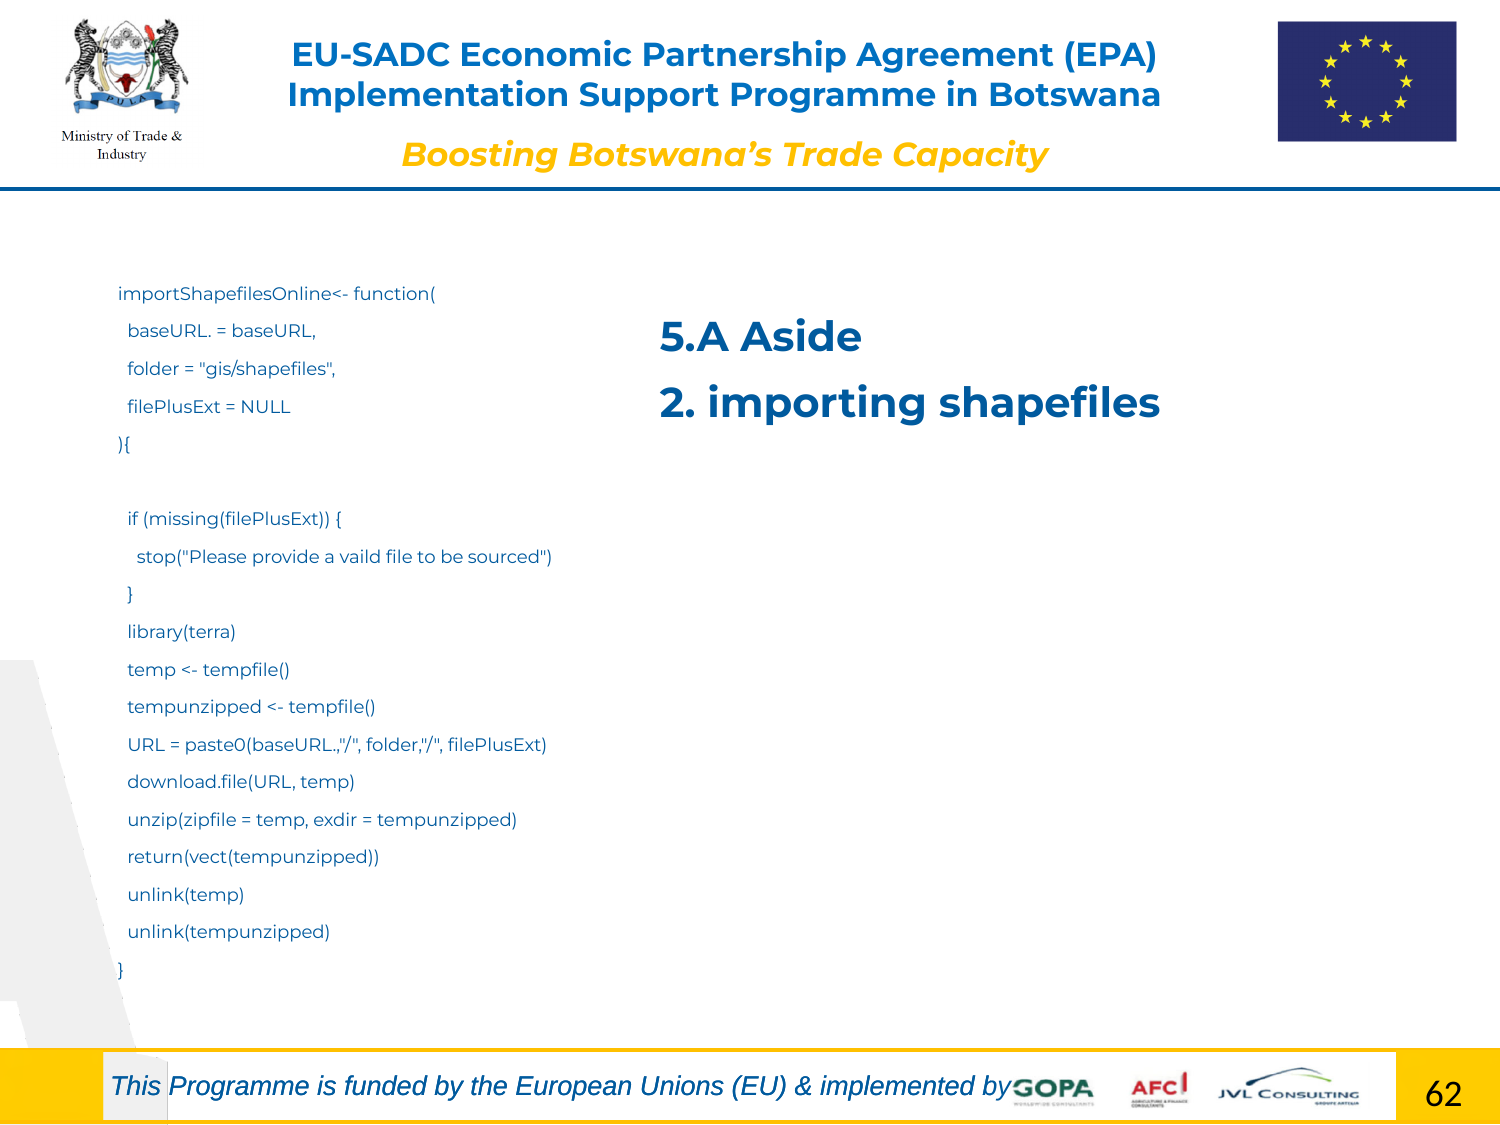

importShapefilesOnline<- function(
  baseURL. = baseURL,
  folder = "gis/shapefiles",
  filePlusExt = NULL
){

  if (missing(filePlusExt)) {
    stop("Please provide a vaild file to be sourced")
  }
  library(terra)
  temp <- tempfile()
  tempunzipped <- tempfile()
  URL = paste0(baseURL.,"/", folder,"/", filePlusExt)
  download.file(URL, temp)
  unzip(zipfile = temp, exdir = tempunzipped)
  return(vect(tempunzipped))
  unlink(temp)
  unlink(tempunzipped)
}
5.A Aside
2. importing shapefiles
62